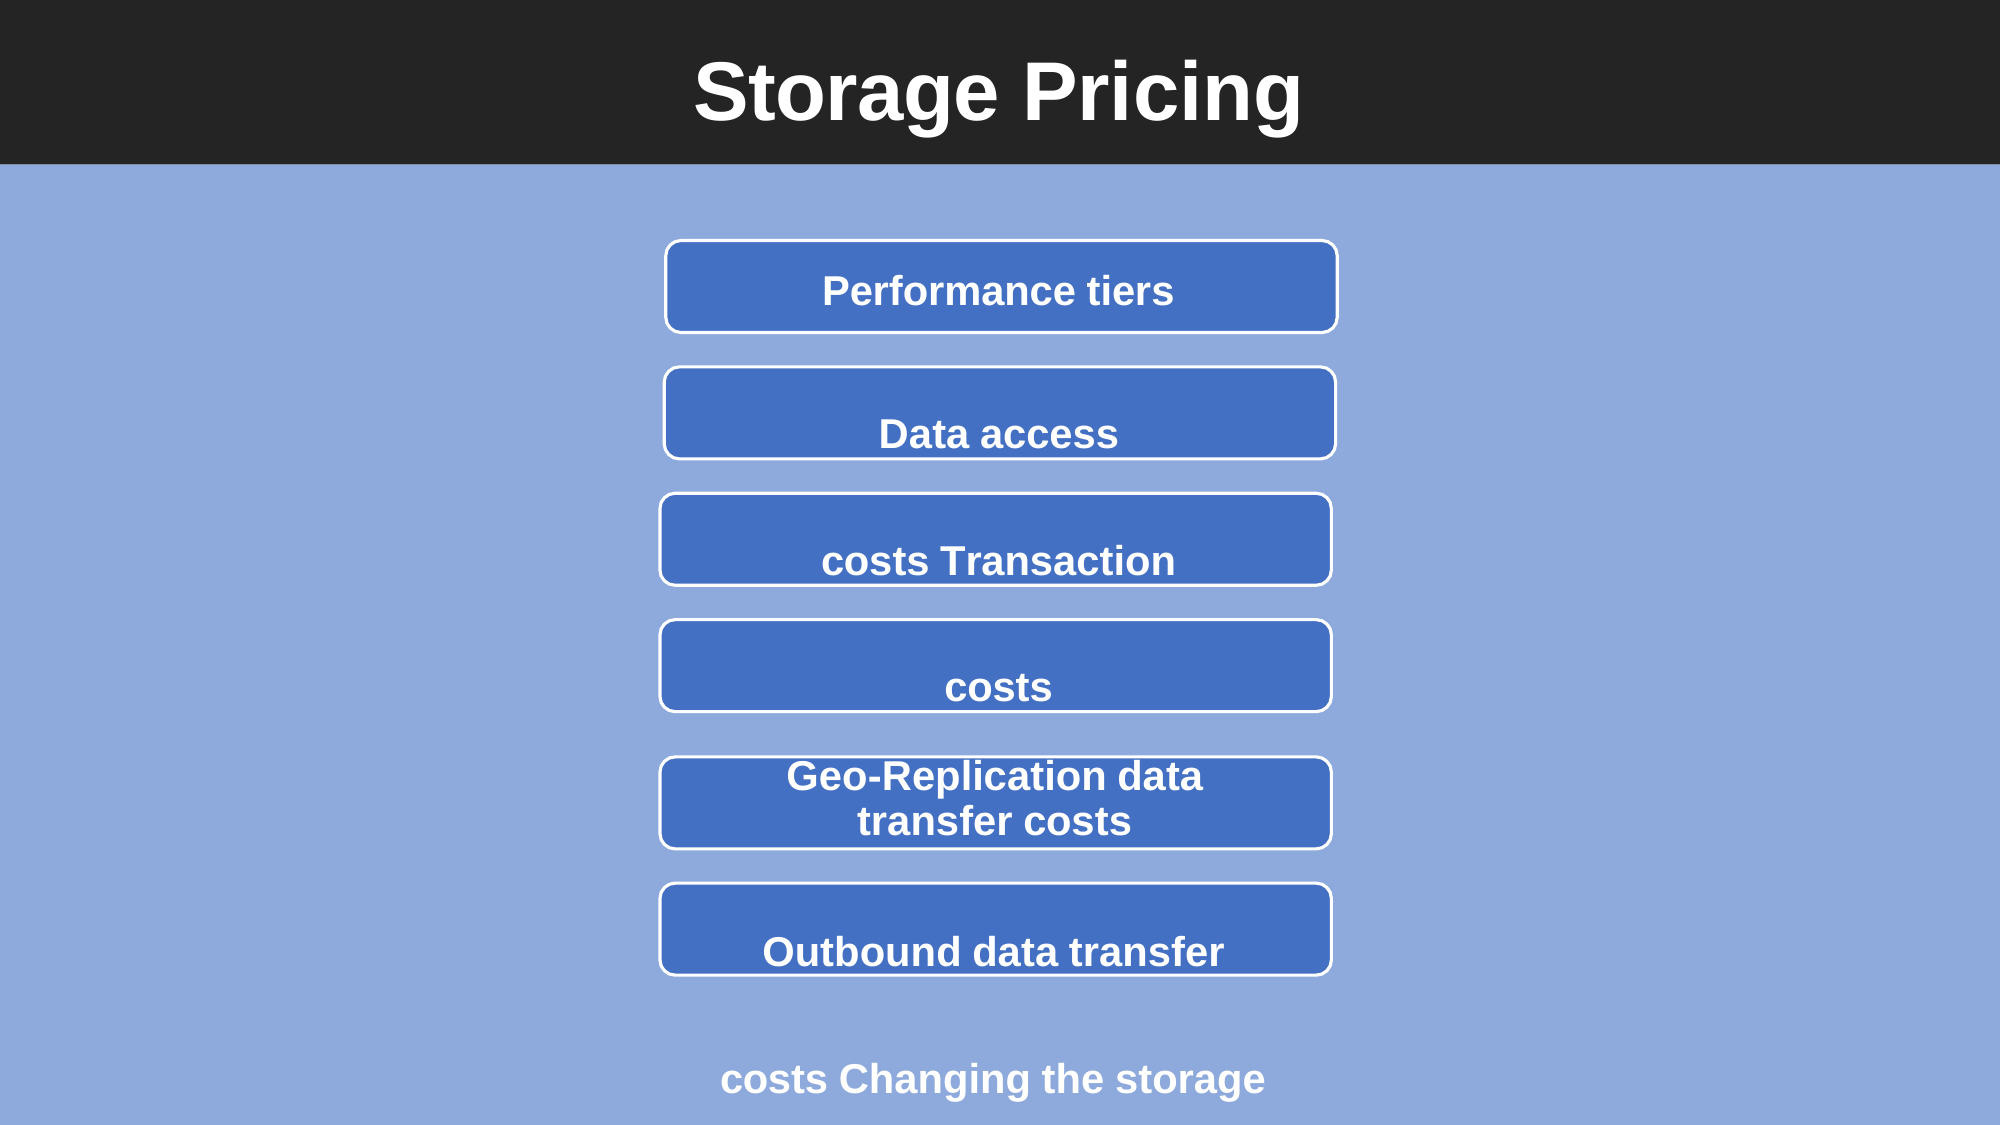

# Storage Pricing

Performance tiers
Data access costs Transaction costs

Geo-Replication data transfer costs
Outbound data transfer costs Changing the storage tier